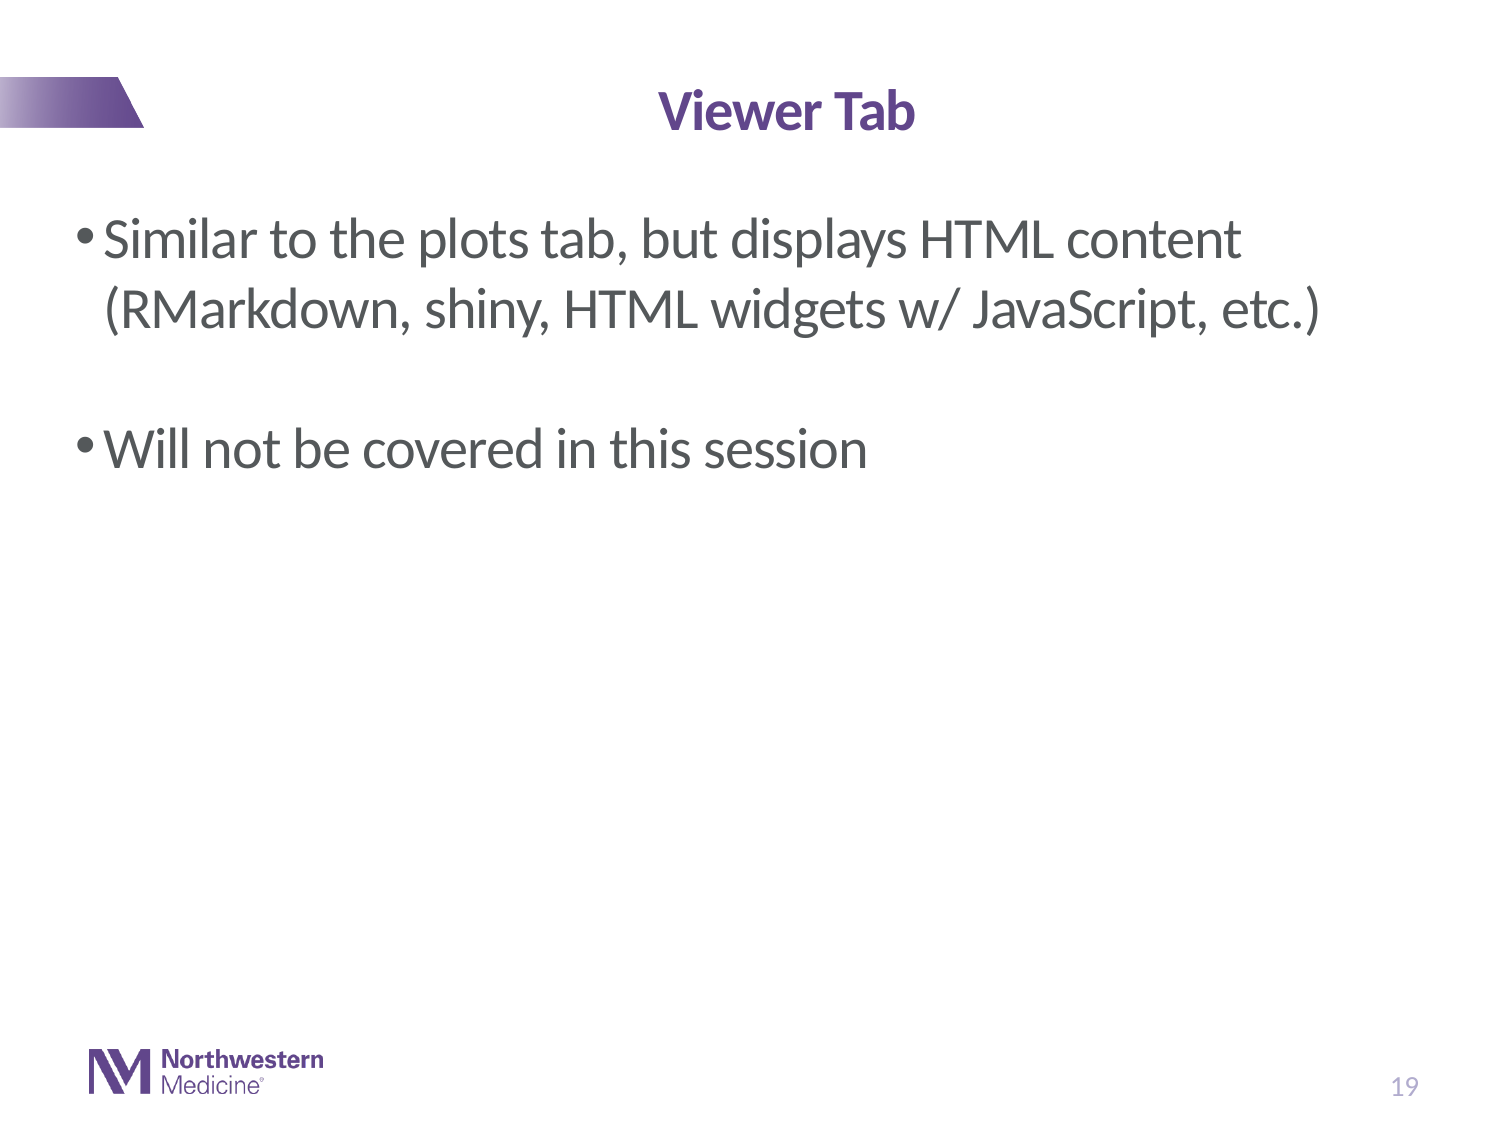

# Viewer Tab
Similar to the plots tab, but displays HTML content (RMarkdown, shiny, HTML widgets w/ JavaScript, etc.)

Will not be covered in this session

19